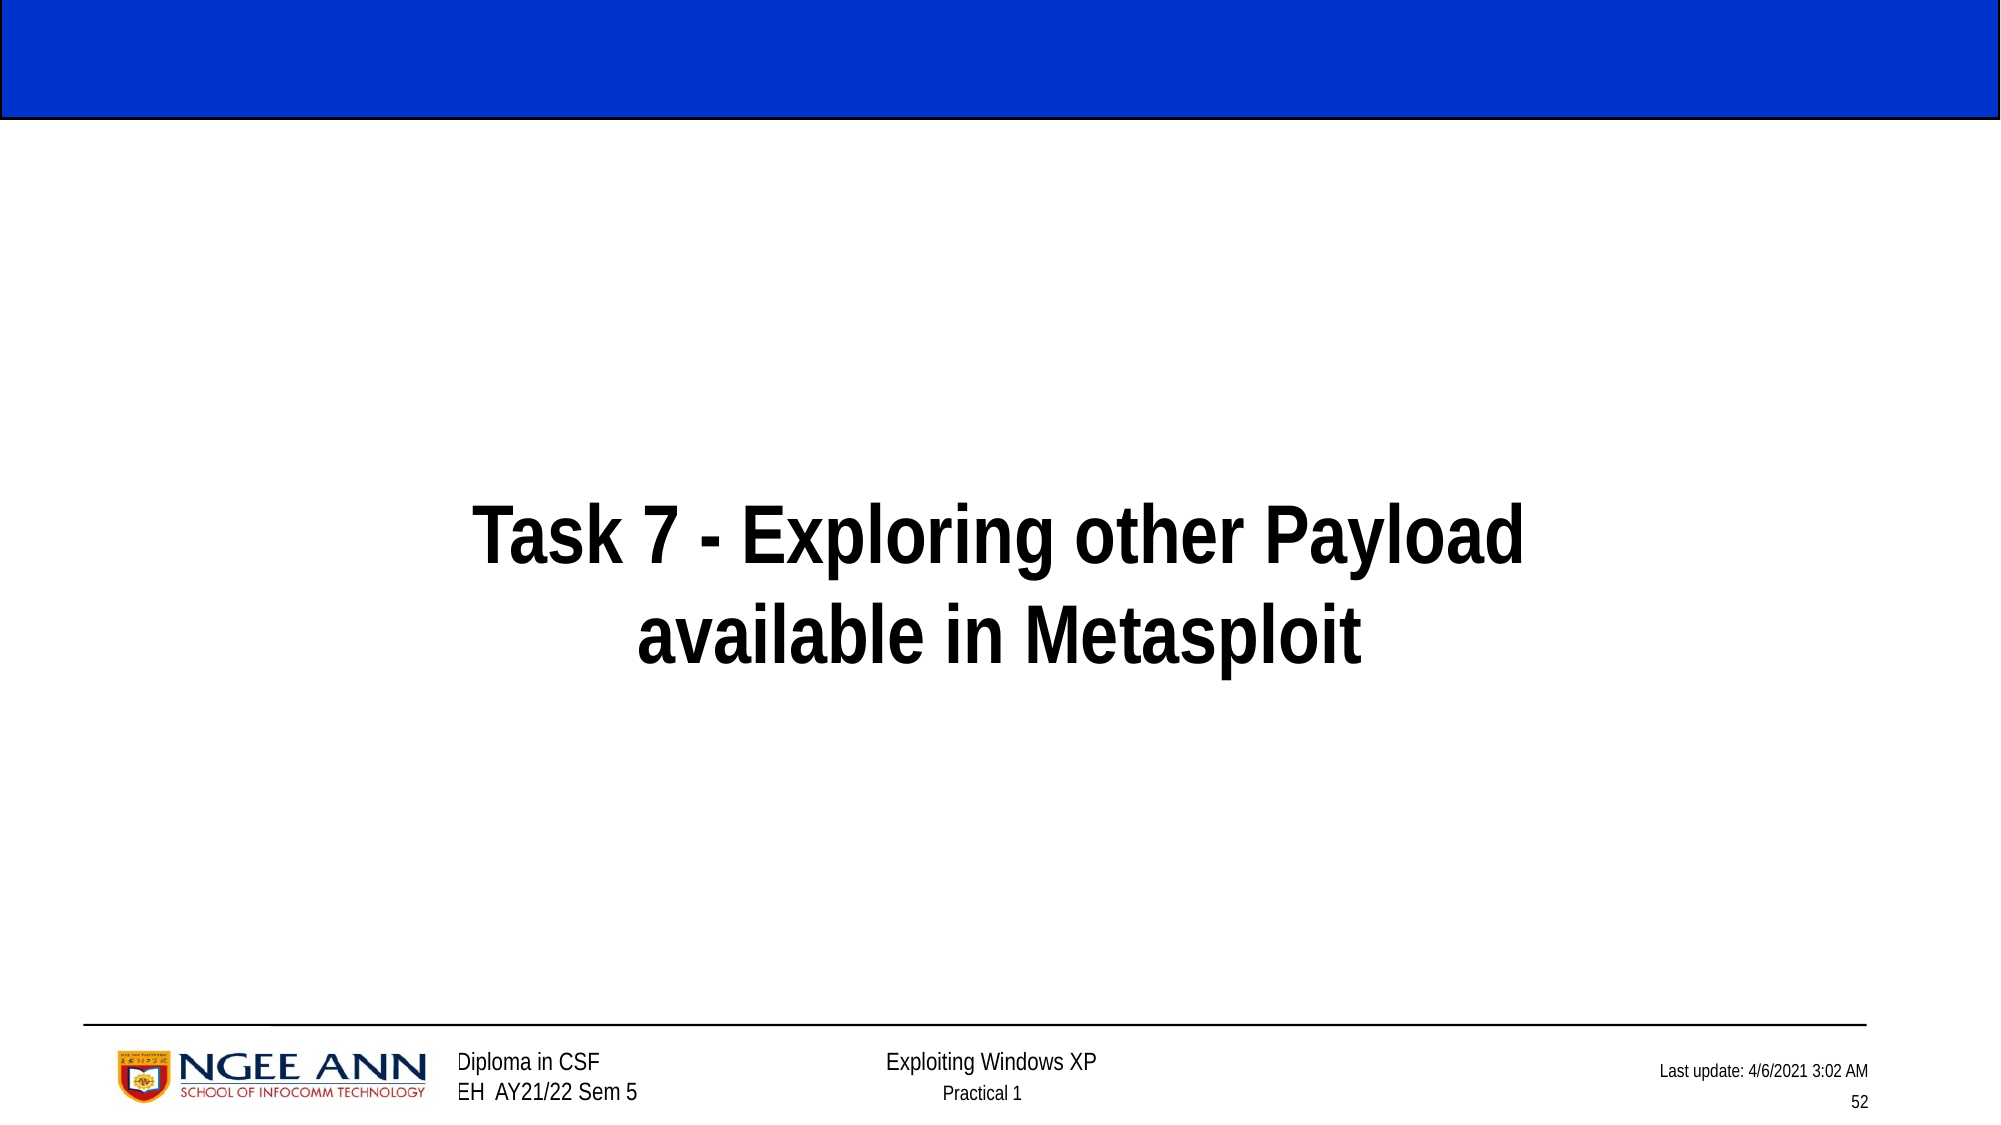

Task 7 - Exploring other Payload available in Metasploit